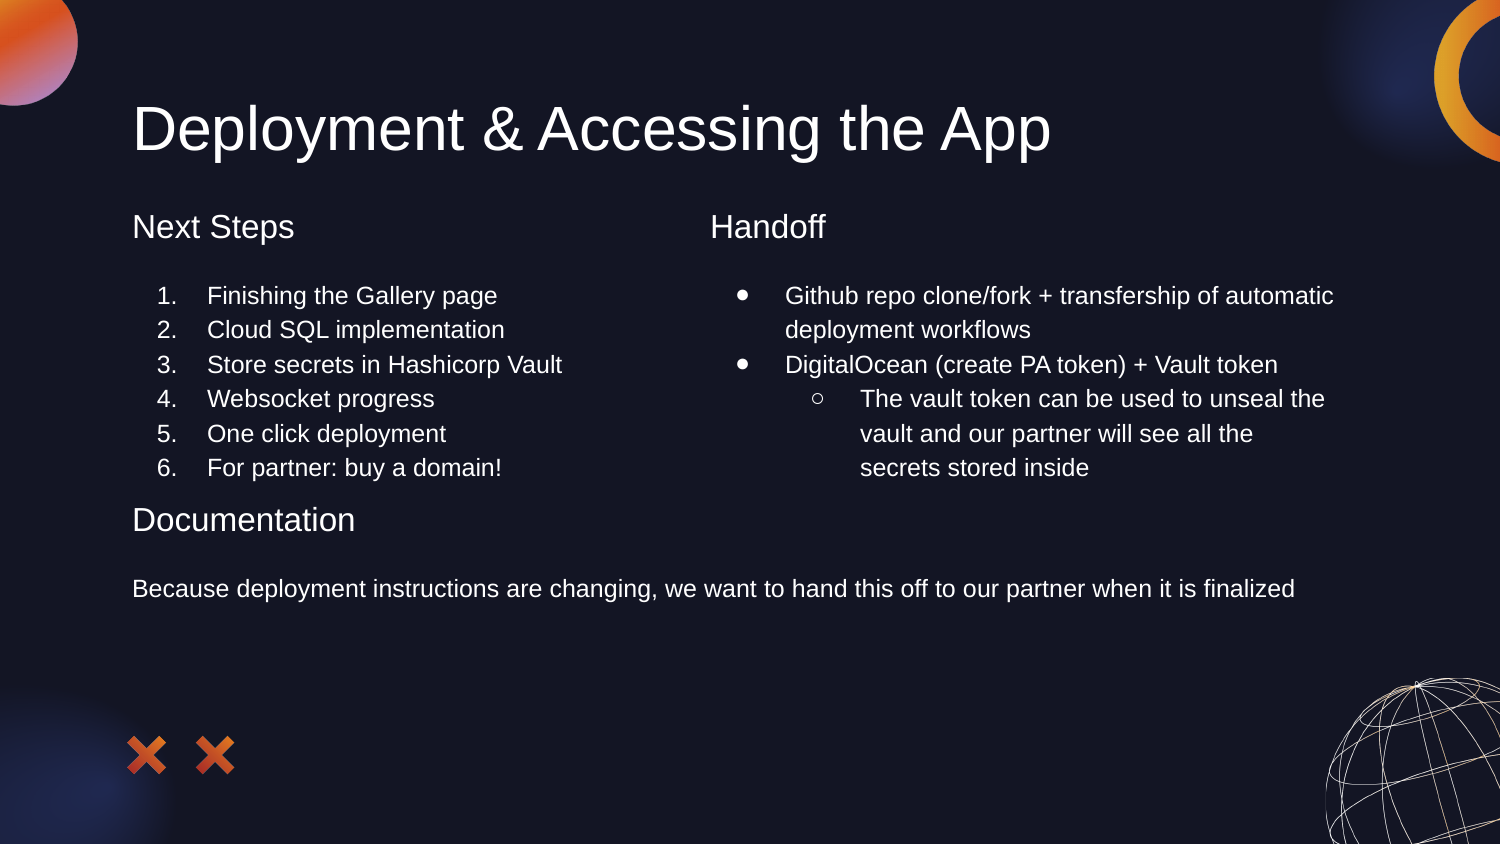

# Deployment & Accessing the App
Next Steps
Handoff
Finishing the Gallery page
Cloud SQL implementation
Store secrets in Hashicorp Vault
Websocket progress
One click deployment
For partner: buy a domain!

Github repo clone/fork + transfership of automatic deployment workflows
DigitalOcean (create PA token) + Vault token
The vault token can be used to unseal the vault and our partner will see all the secrets stored inside
Documentation
Because deployment instructions are changing, we want to hand this off to our partner when it is finalized